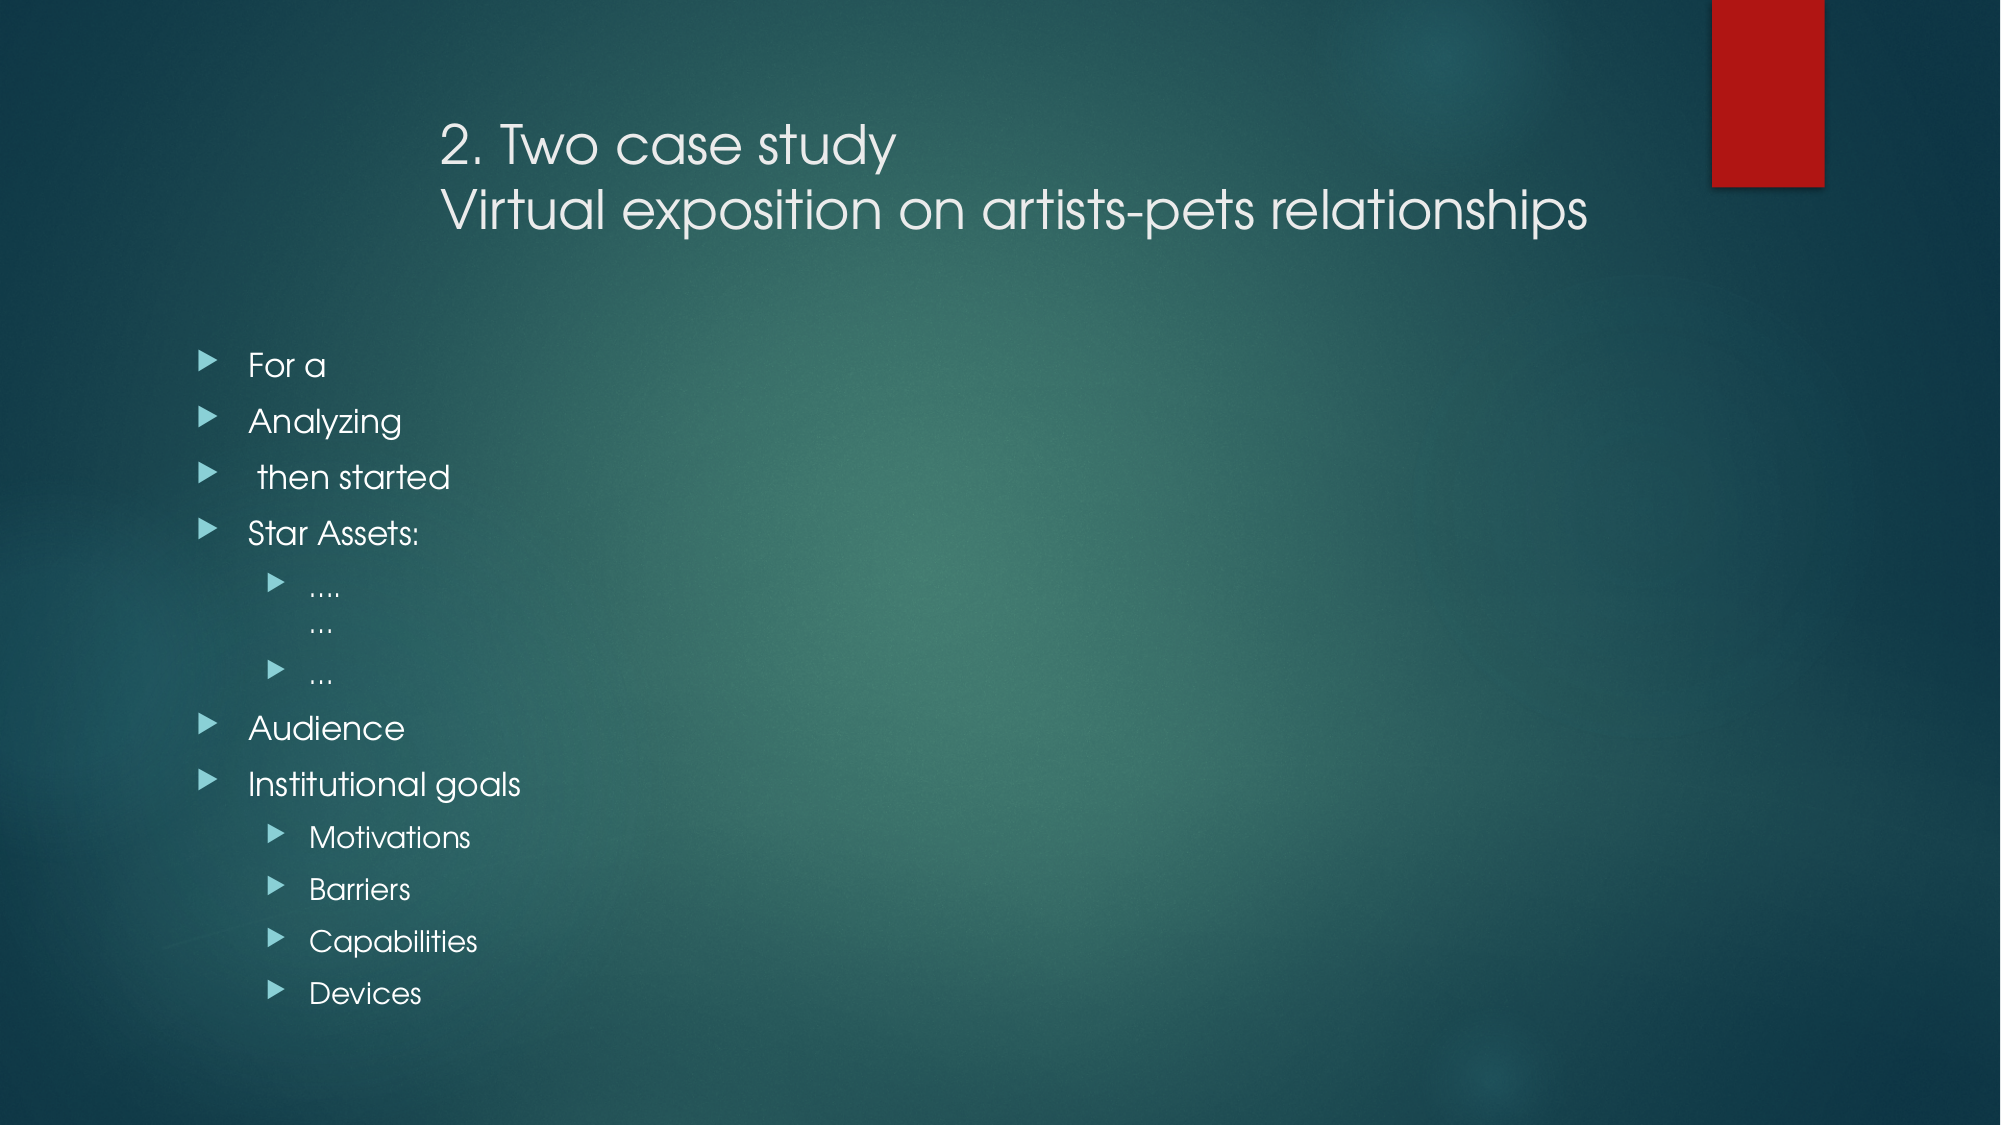

# 2. Two case study Virtual exposition on artists-pets relationships
For a
Analyzing
 then started
Star Assets:
….
…
…
Audience
Institutional goals
Motivations
Barriers
Capabilities
Devices